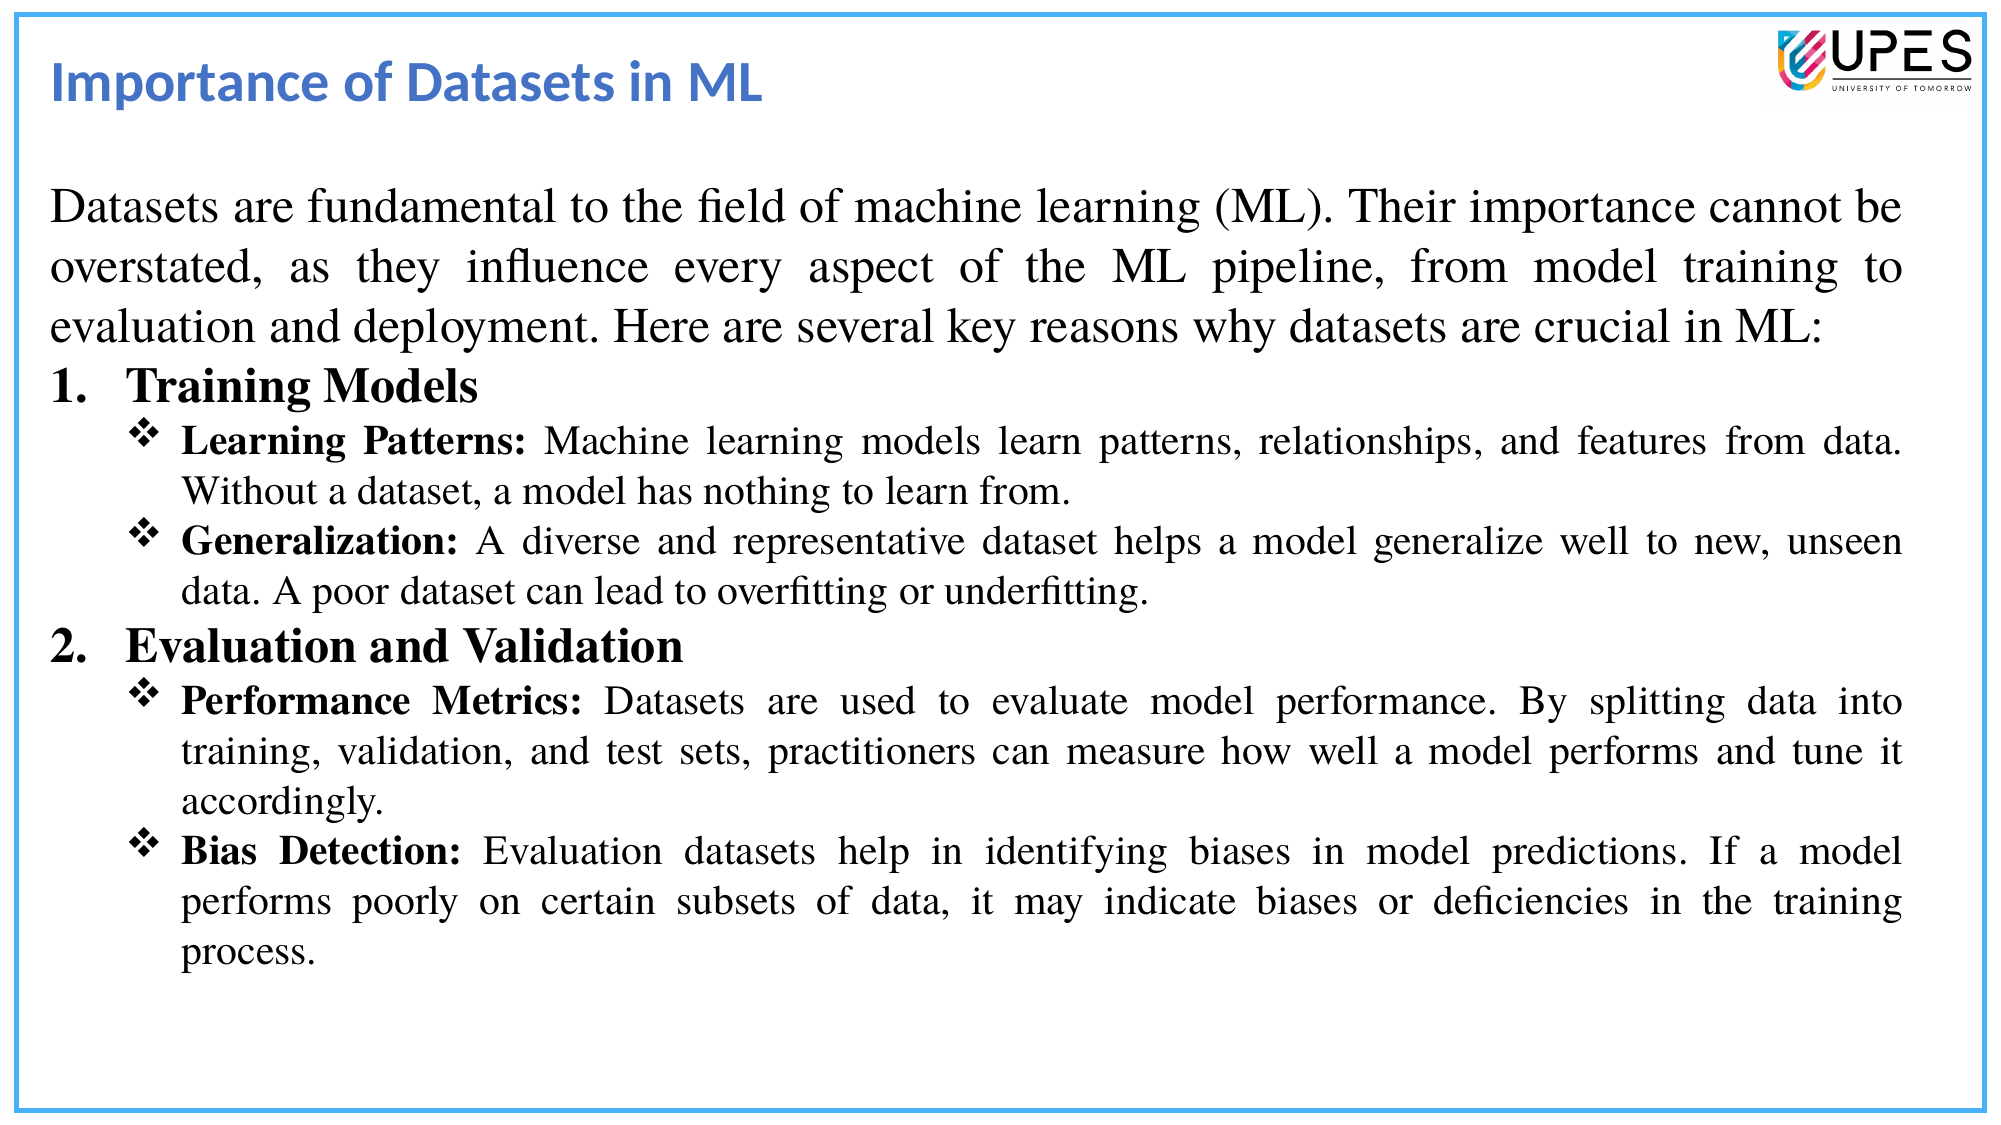

Importance of Datasets in ML
Datasets are fundamental to the field of machine learning (ML). Their importance cannot be overstated, as they influence every aspect of the ML pipeline, from model training to evaluation and deployment. Here are several key reasons why datasets are crucial in ML:
Training Models
Learning Patterns: Machine learning models learn patterns, relationships, and features from data. Without a dataset, a model has nothing to learn from.
Generalization: A diverse and representative dataset helps a model generalize well to new, unseen data. A poor dataset can lead to overfitting or underfitting.
2.   Evaluation and Validation
Performance Metrics: Datasets are used to evaluate model performance. By splitting data into training, validation, and test sets, practitioners can measure how well a model performs and tune it accordingly.
Bias Detection: Evaluation datasets help in identifying biases in model predictions. If a model performs poorly on certain subsets of data, it may indicate biases or deficiencies in the training process.